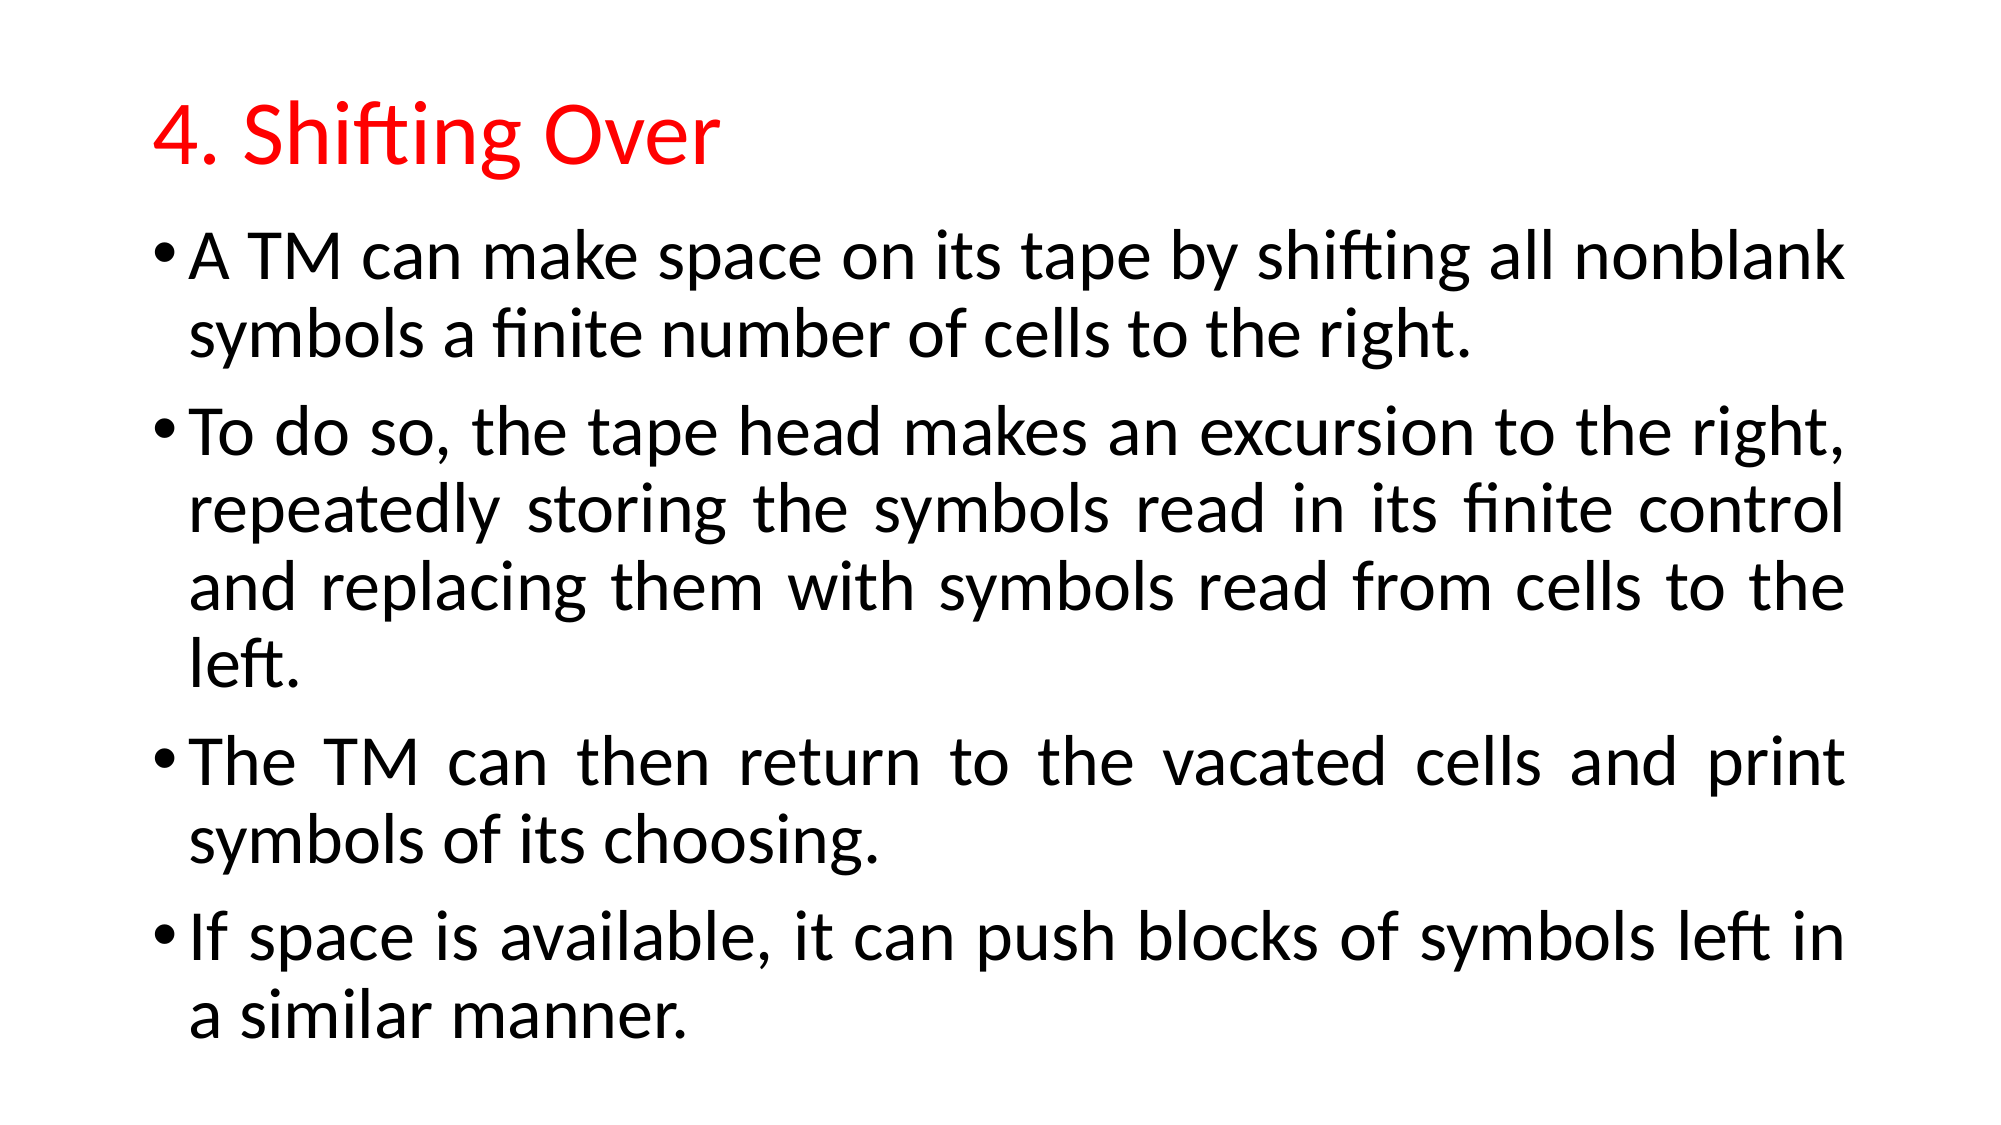

# 4. Shifting Over
A TM can make space on its tape by shifting all nonblank symbols a finite number of cells to the right.
To do so, the tape head makes an excursion to the right, repeatedly storing the symbols read in its finite control and replacing them with symbols read from cells to the left.
The TM can then return to the vacated cells and print symbols of its choosing.
If space is available, it can push blocks of symbols left in a similar manner.